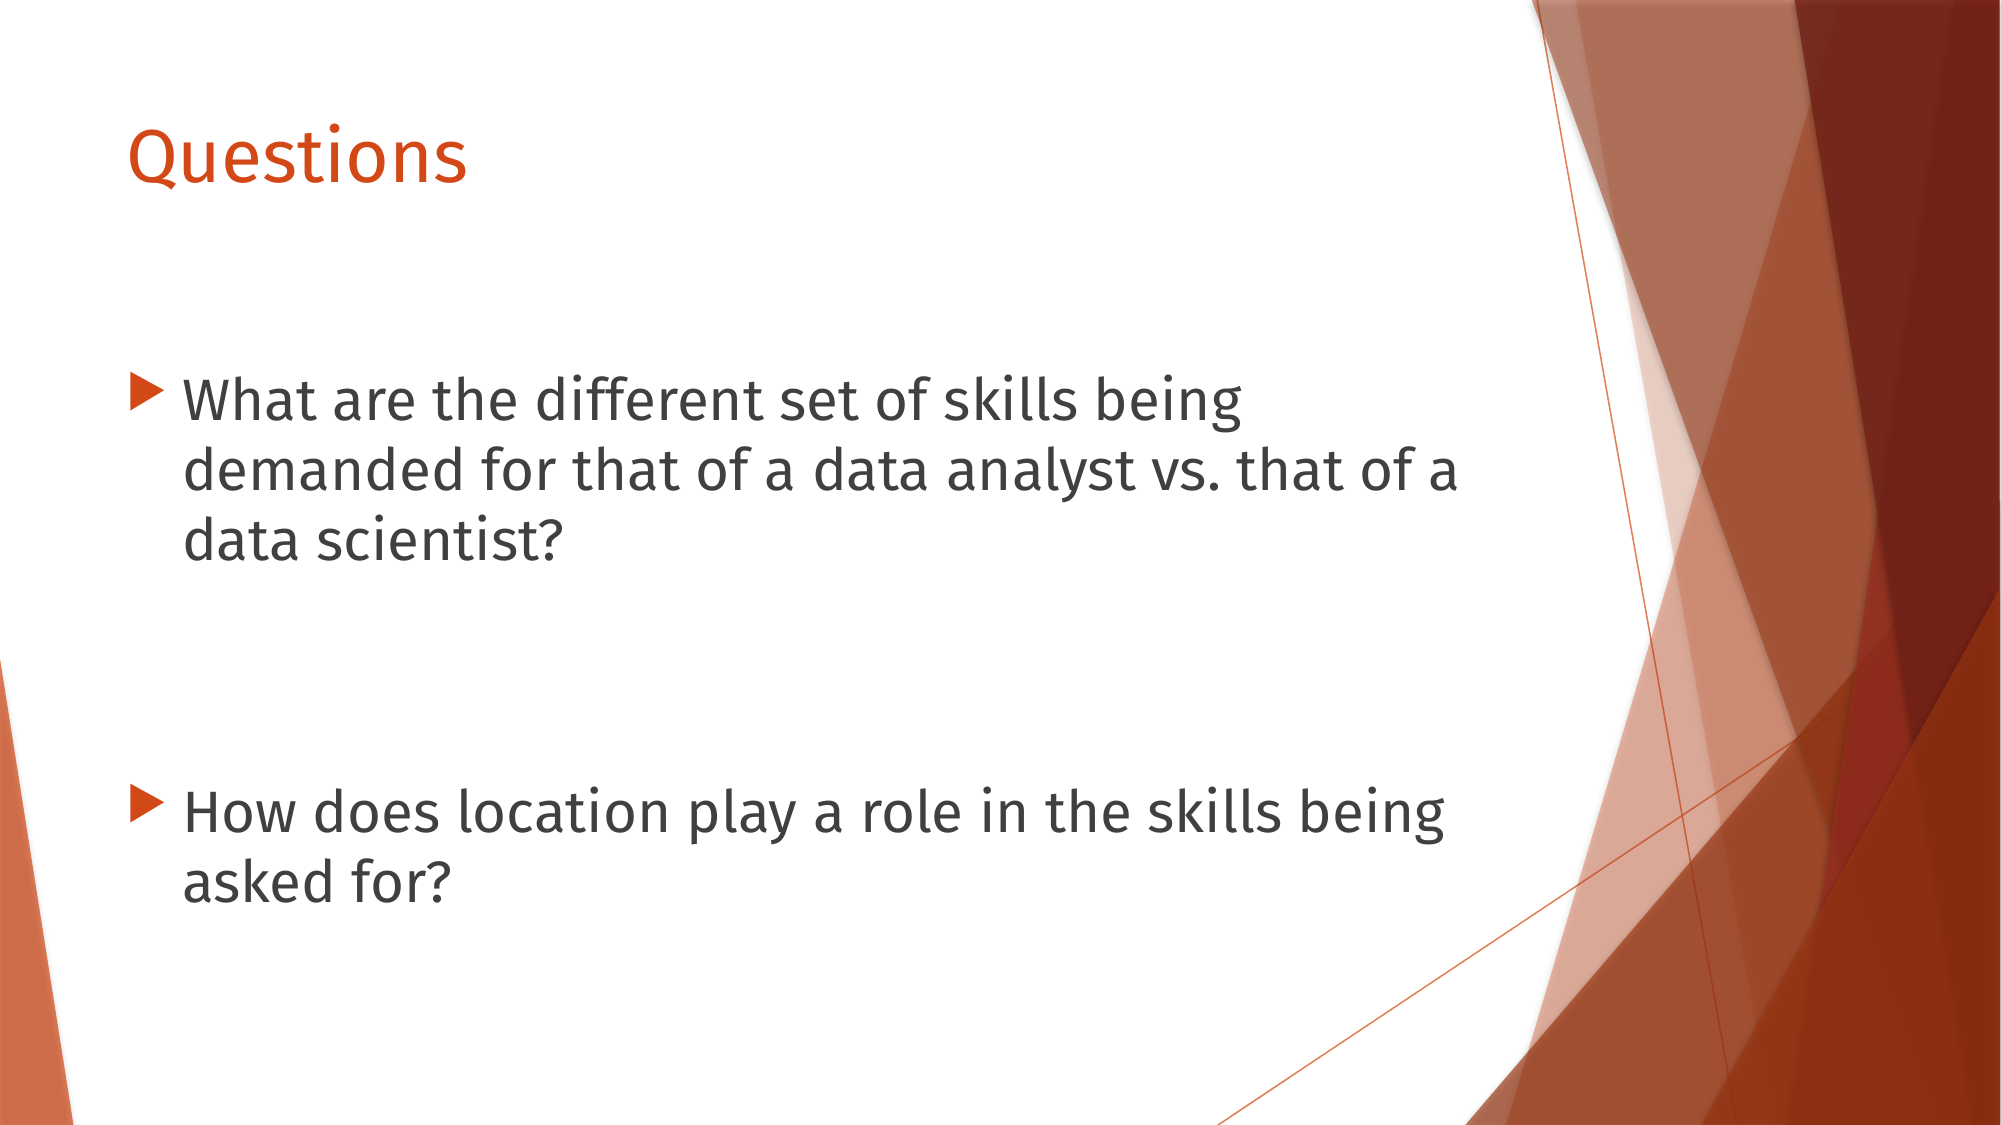

# Questions
What are the different set of skills being demanded for that of a data analyst vs. that of a data scientist?

How does location play a role in the skills being asked for?